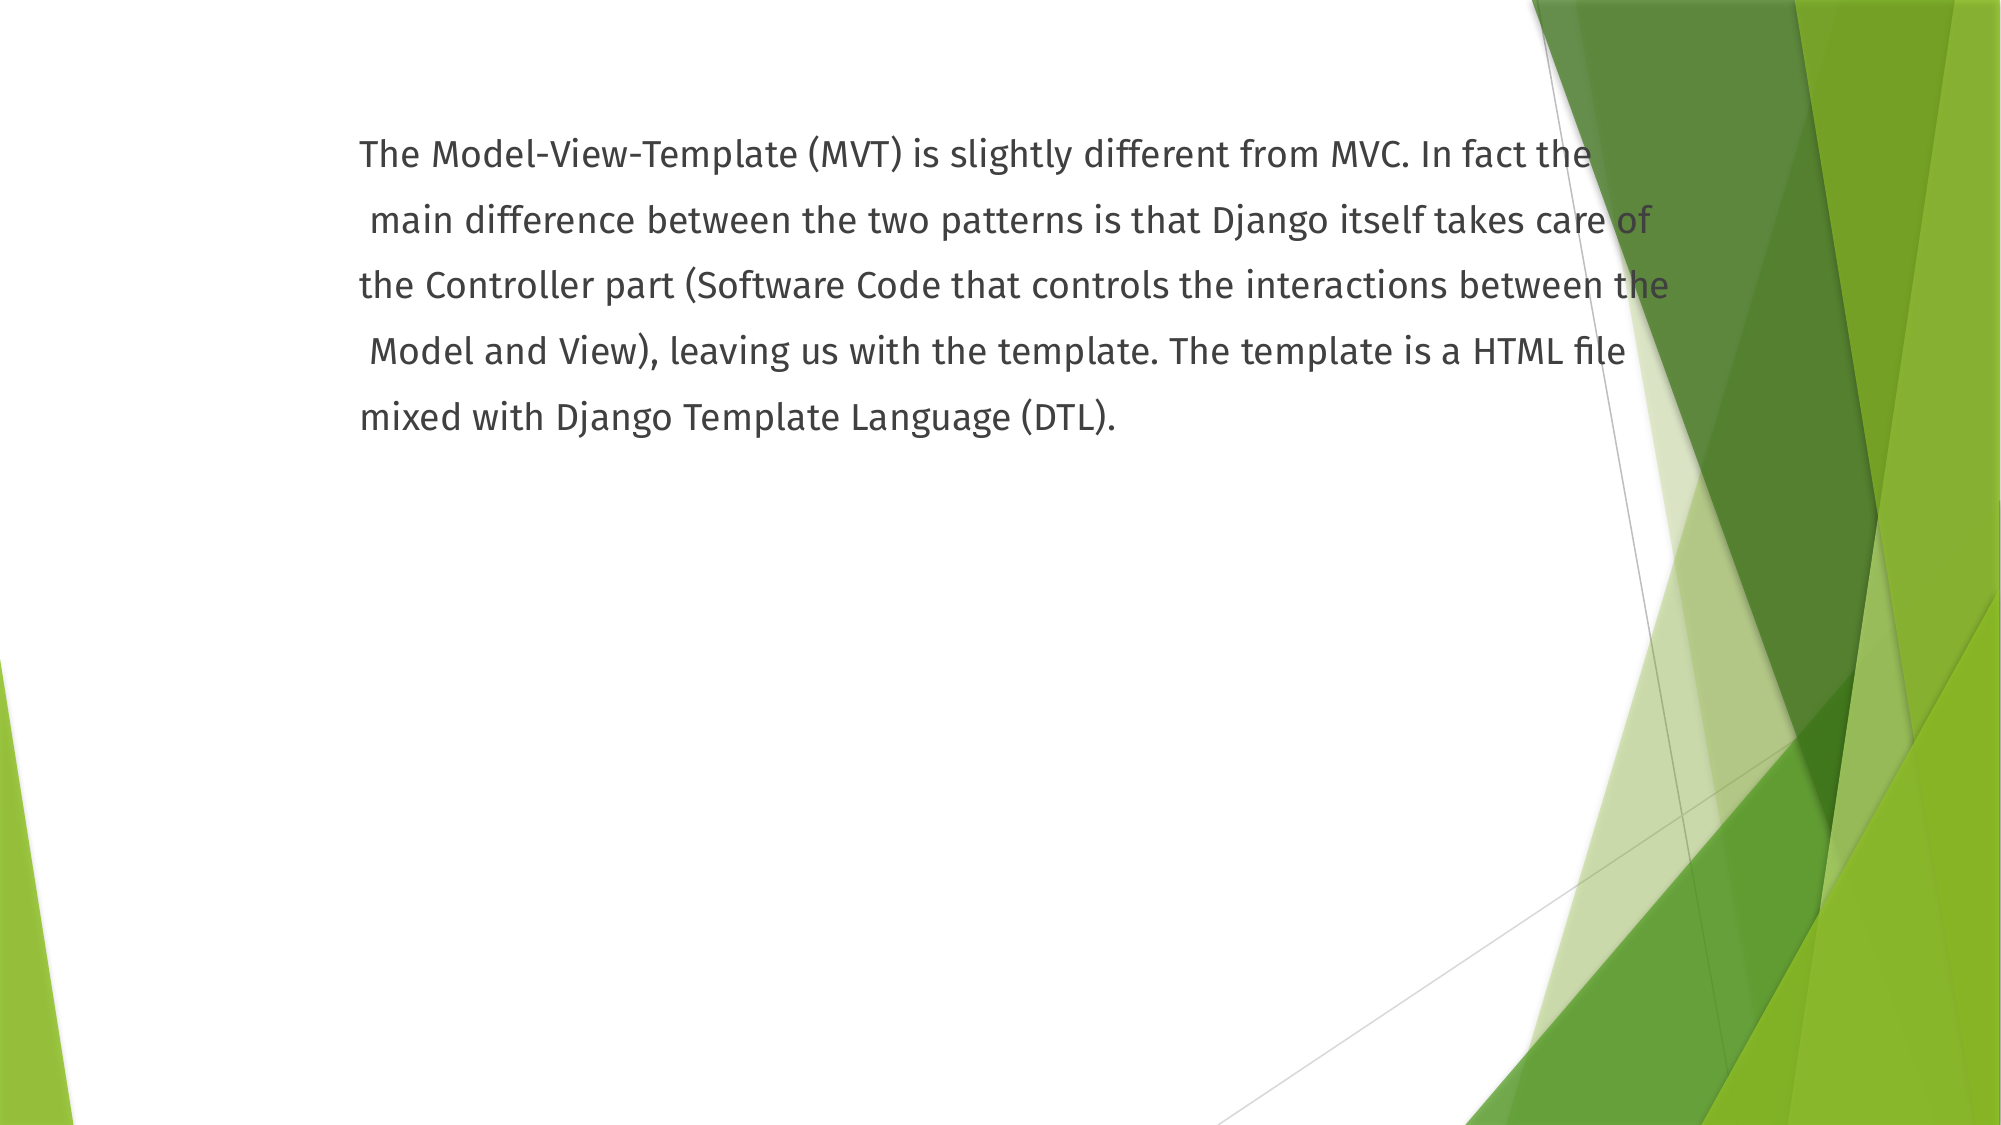

The Model-View-Template (MVT) is slightly different from MVC. In fact the
 main difference between the two patterns is that Django itself takes care of
the Controller part (Software Code that controls the interactions between the
 Model and View), leaving us with the template. The template is a HTML file
mixed with Django Template Language (DTL).